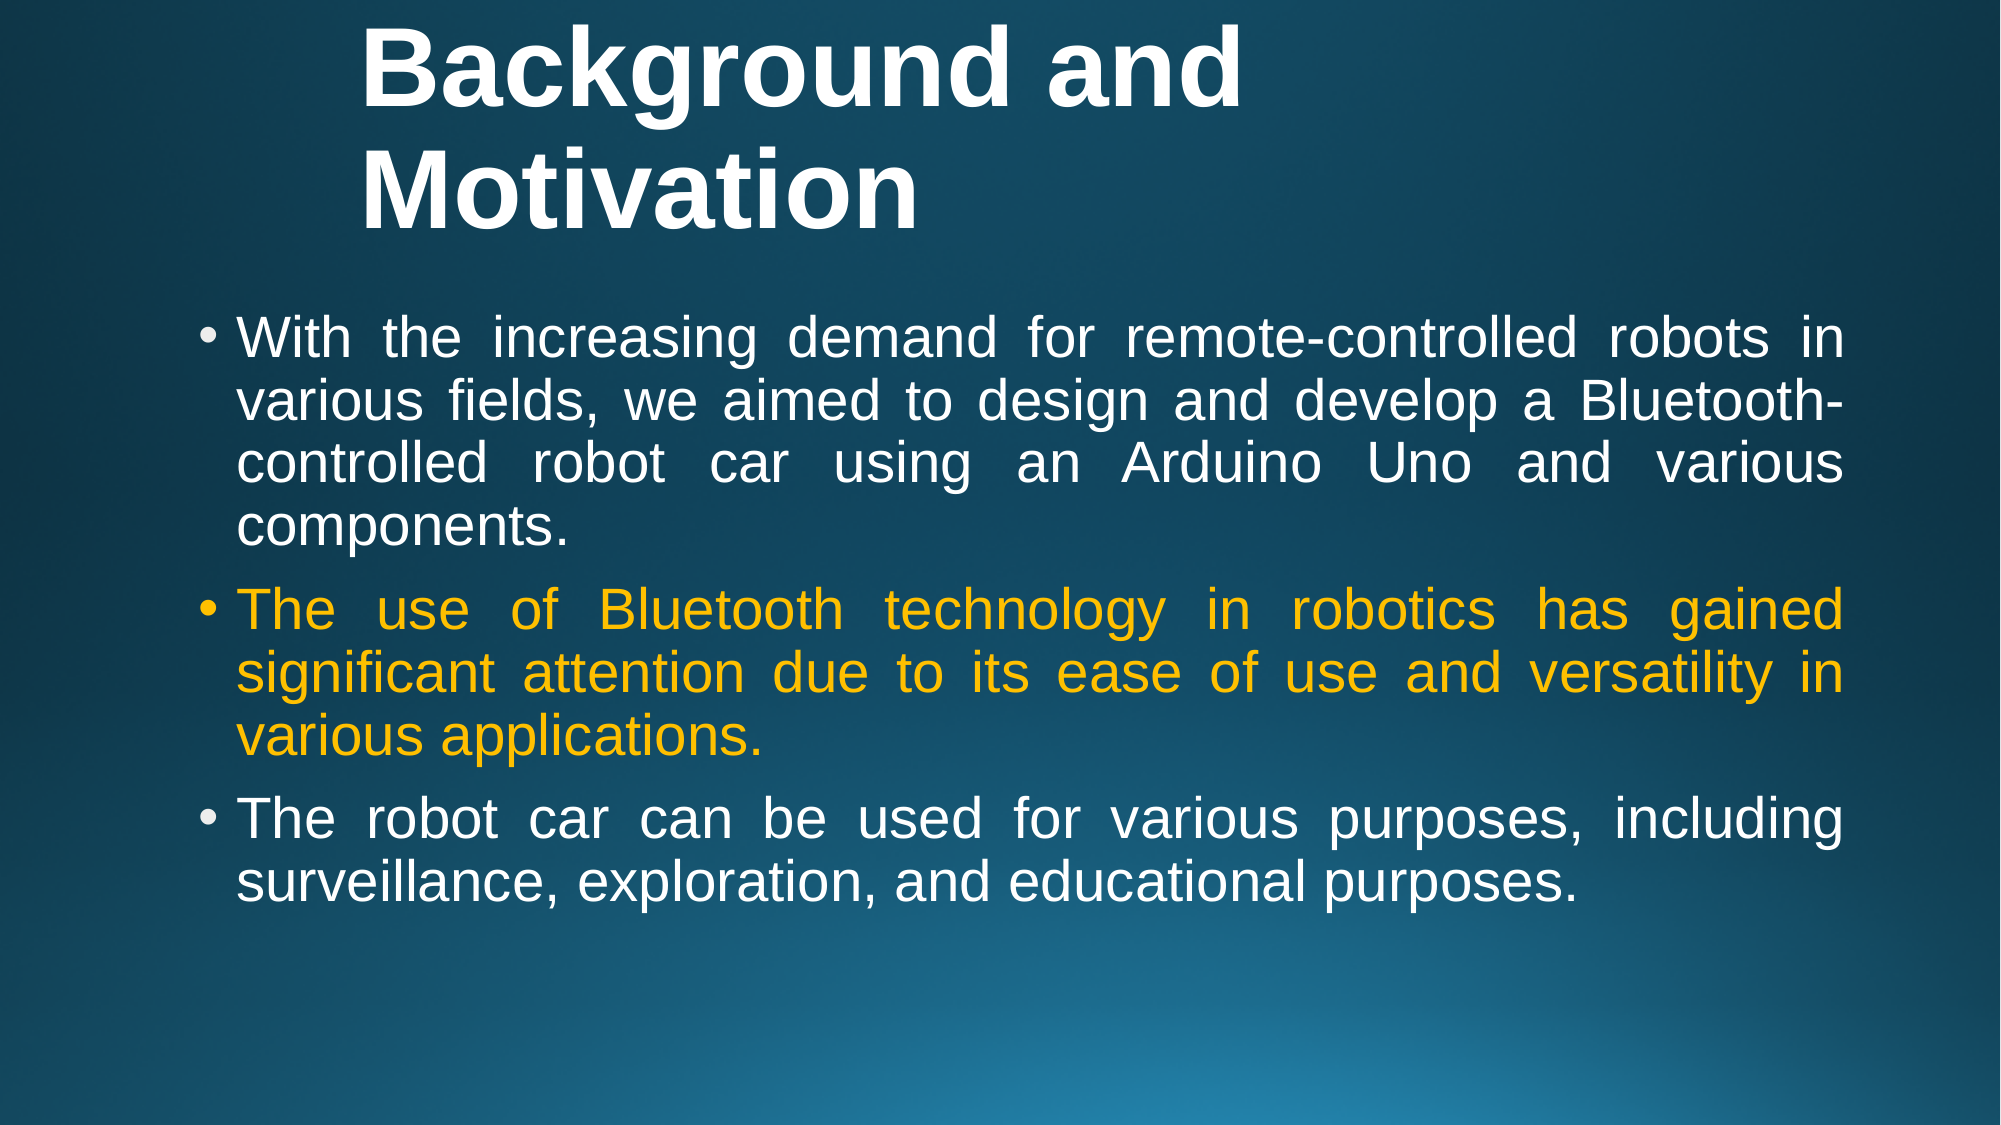

# Background and Motivation
With the increasing demand for remote-controlled robots in various fields, we aimed to design and develop a Bluetooth-controlled robot car using an Arduino Uno and various components.
The use of Bluetooth technology in robotics has gained significant attention due to its ease of use and versatility in various applications.
The robot car can be used for various purposes, including surveillance, exploration, and educational purposes.